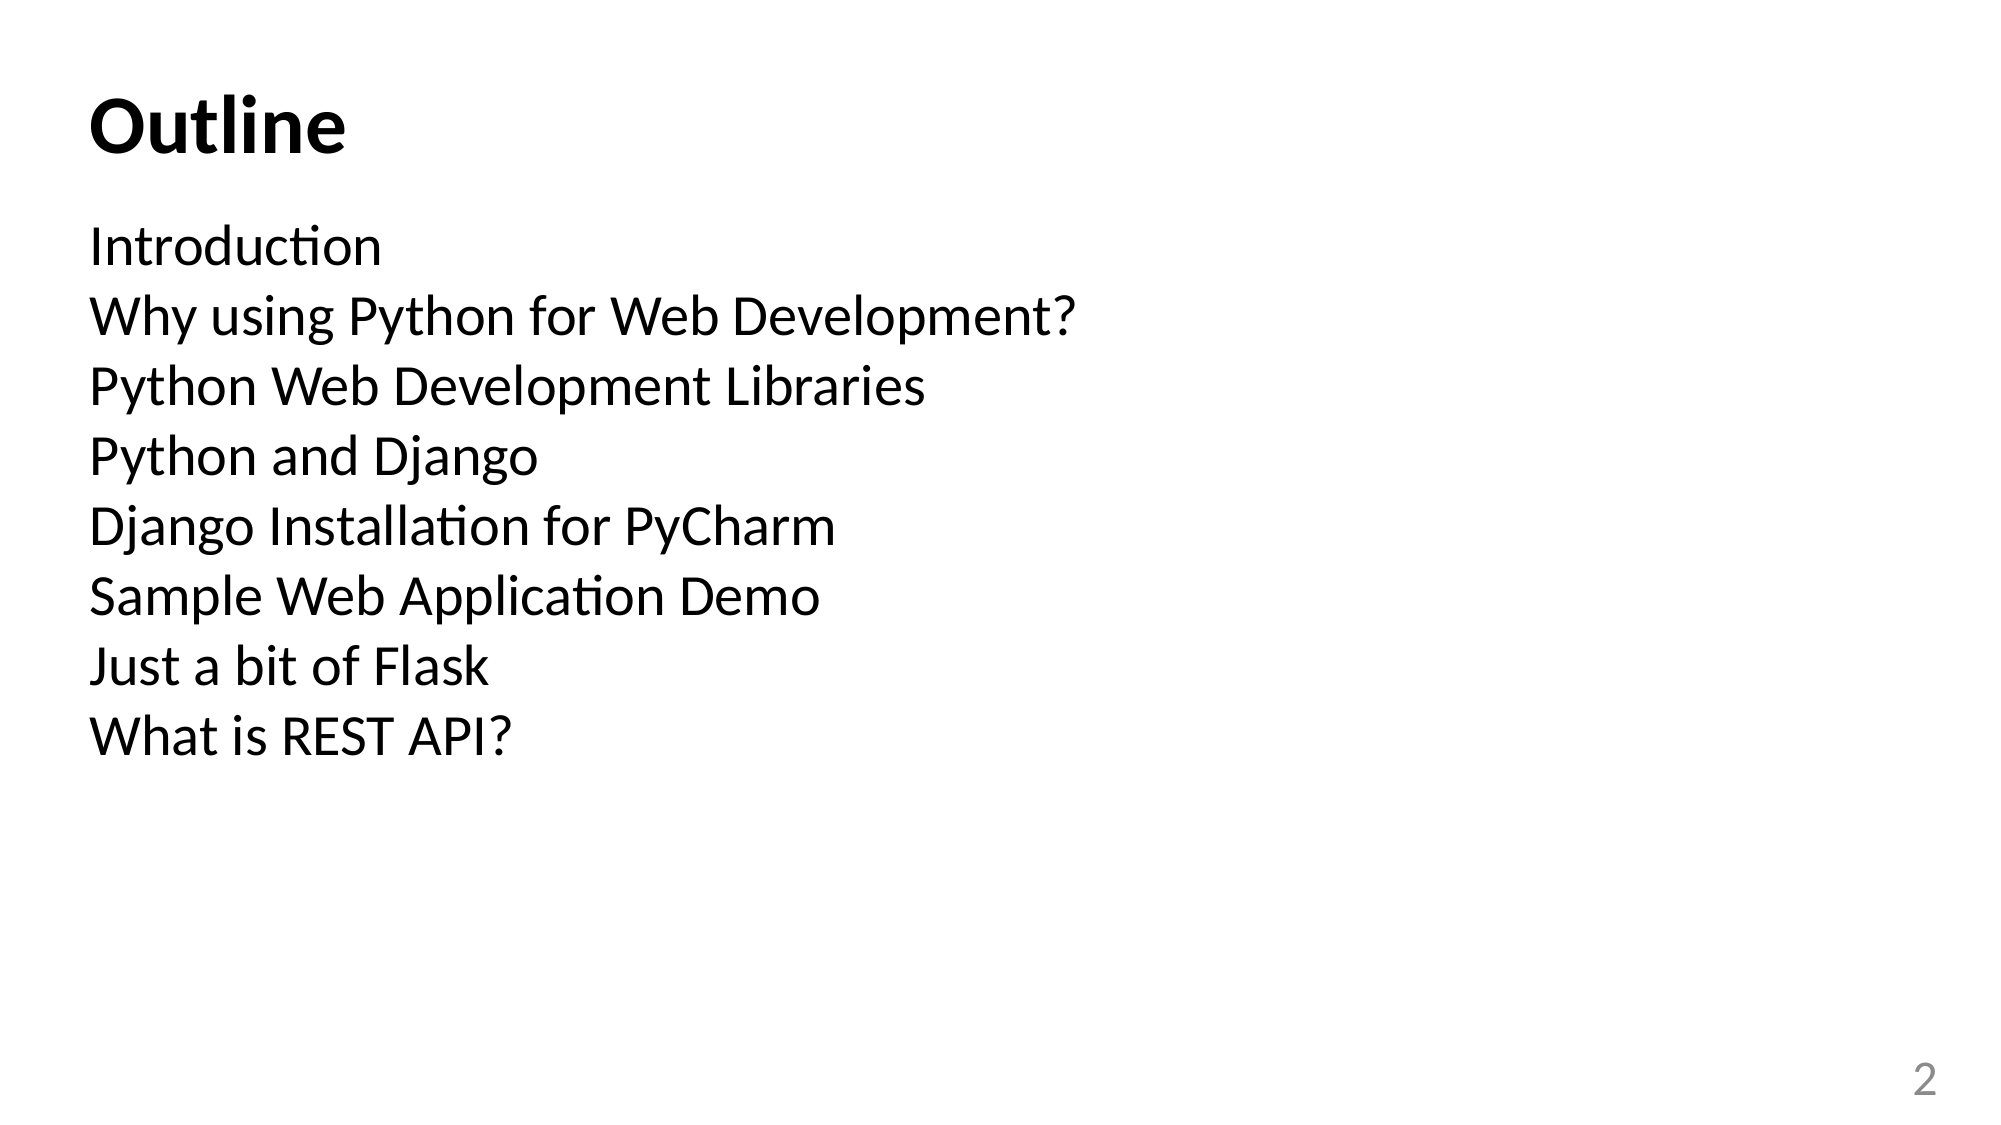

Outline
Introduction
Why using Python for Web Development?
Python Web Development Libraries
Python and Django
Django Installation for PyCharm
Sample Web Application Demo
Just a bit of Flask
What is REST API?

2